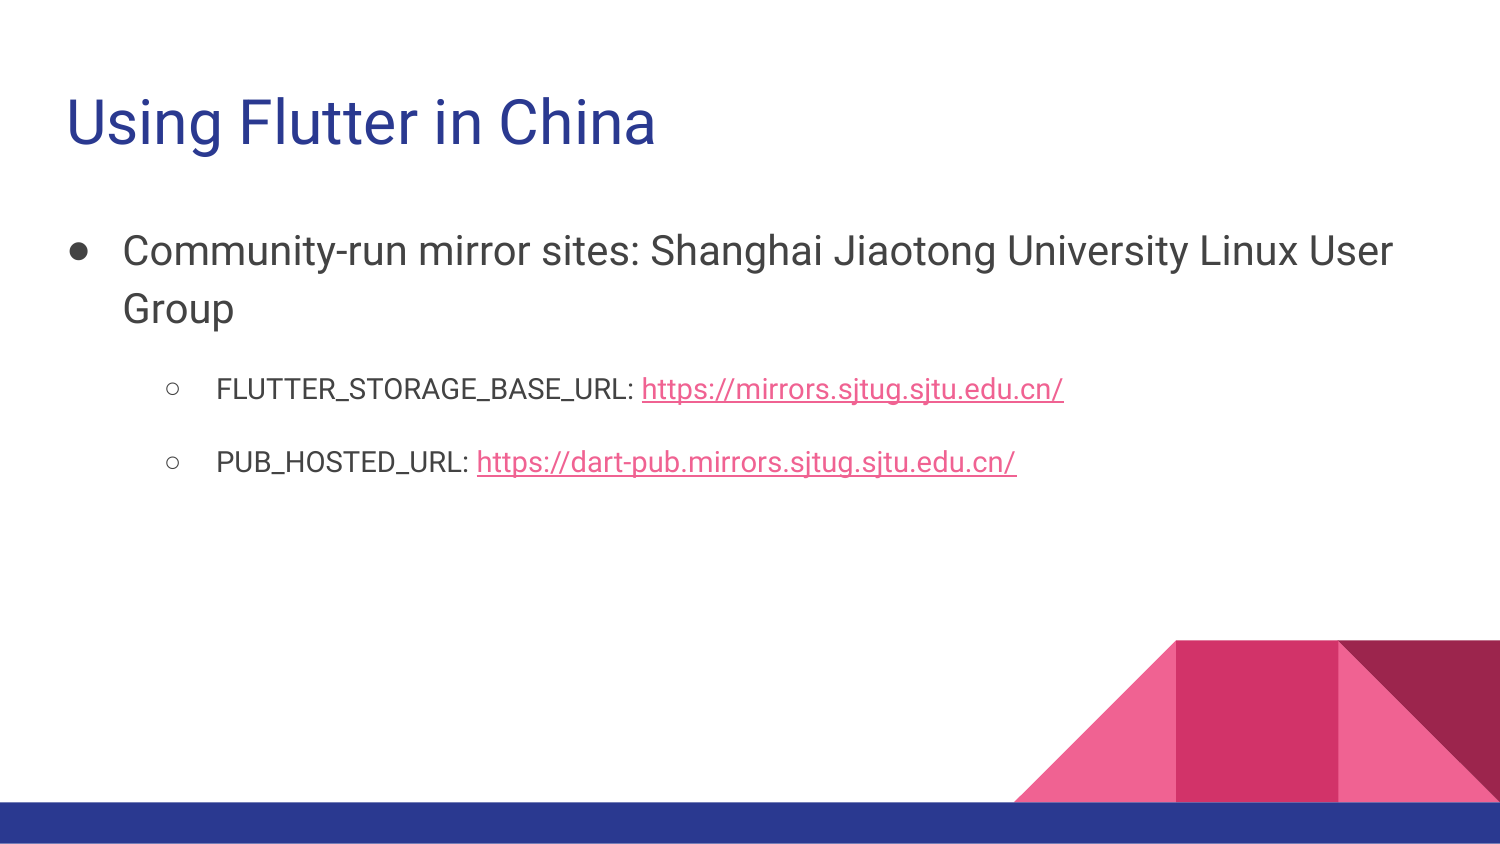

# Using Flutter in China
Community-run mirror sites: Shanghai Jiaotong University Linux User Group
FLUTTER_STORAGE_BASE_URL: https://mirrors.sjtug.sjtu.edu.cn/
PUB_HOSTED_URL: https://dart-pub.mirrors.sjtug.sjtu.edu.cn/